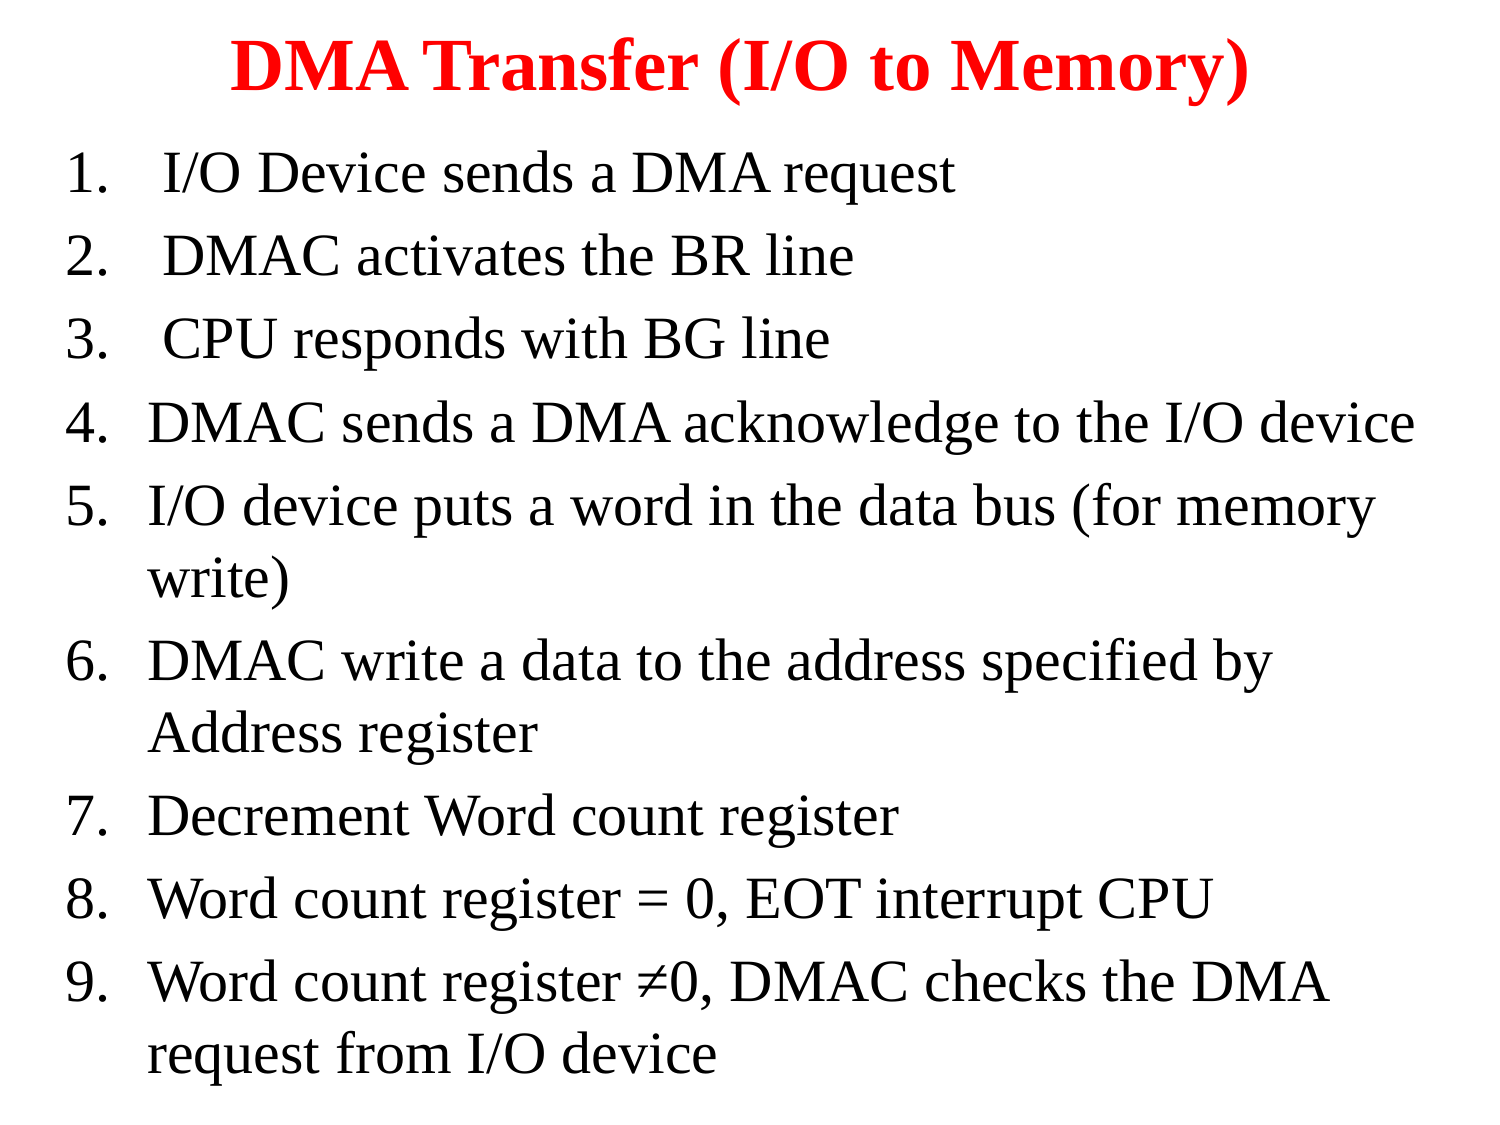

# DMA Transfer (I/O to Memory)
 I/O Device sends a DMA request
 DMAC activates the BR line
 CPU responds with BG line
DMAC sends a DMA acknowledge to the I/O device
I/O device puts a word in the data bus (for memory write)
DMAC write a data to the address specified by Address register
Decrement Word count register
Word count register = 0, EOT interrupt CPU
Word count register ≠0, DMAC checks the DMA request from I/O device